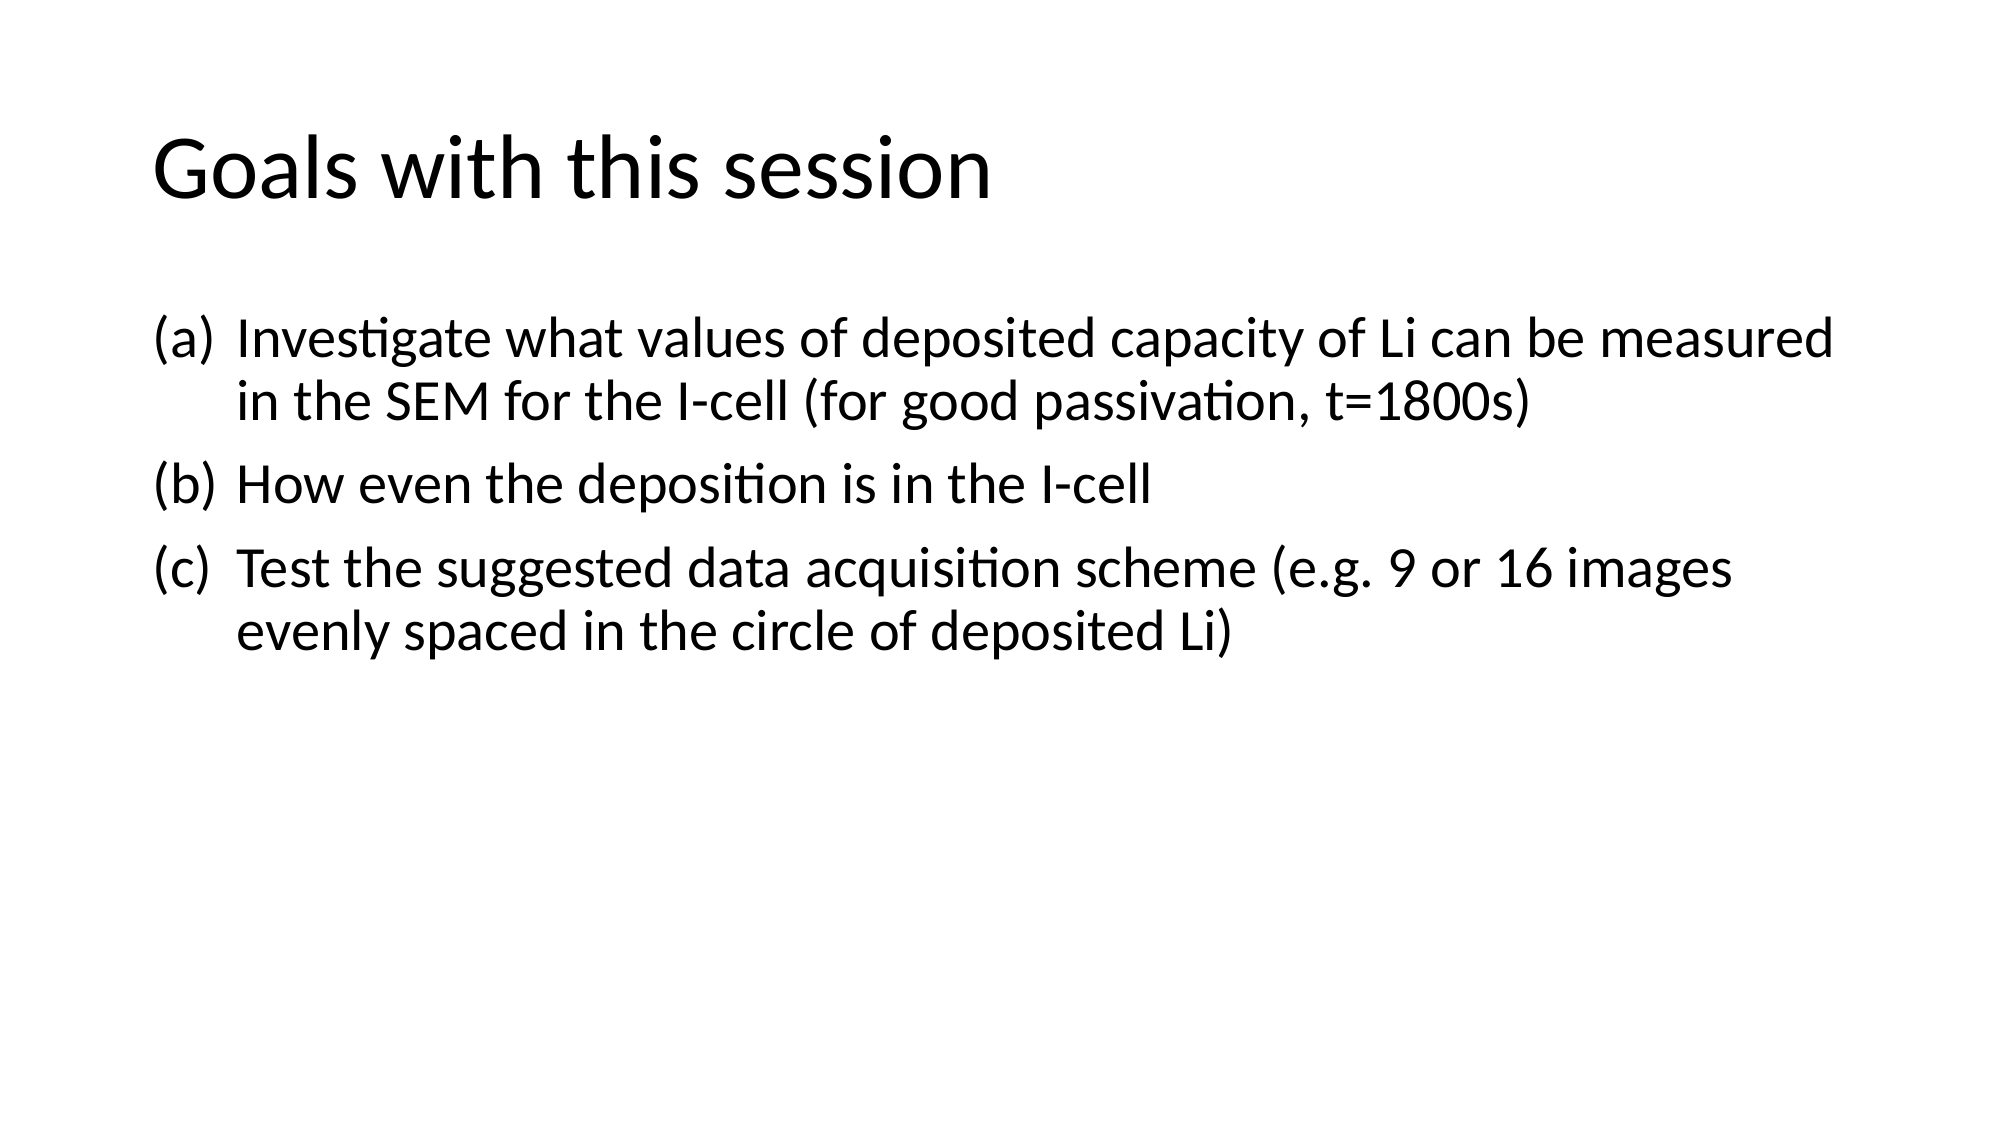

# Goals with this session
Investigate what values of deposited capacity of Li can be measured in the SEM for the I-cell (for good passivation, t=1800s)
How even the deposition is in the I-cell
Test the suggested data acquisition scheme (e.g. 9 or 16 images evenly spaced in the circle of deposited Li)